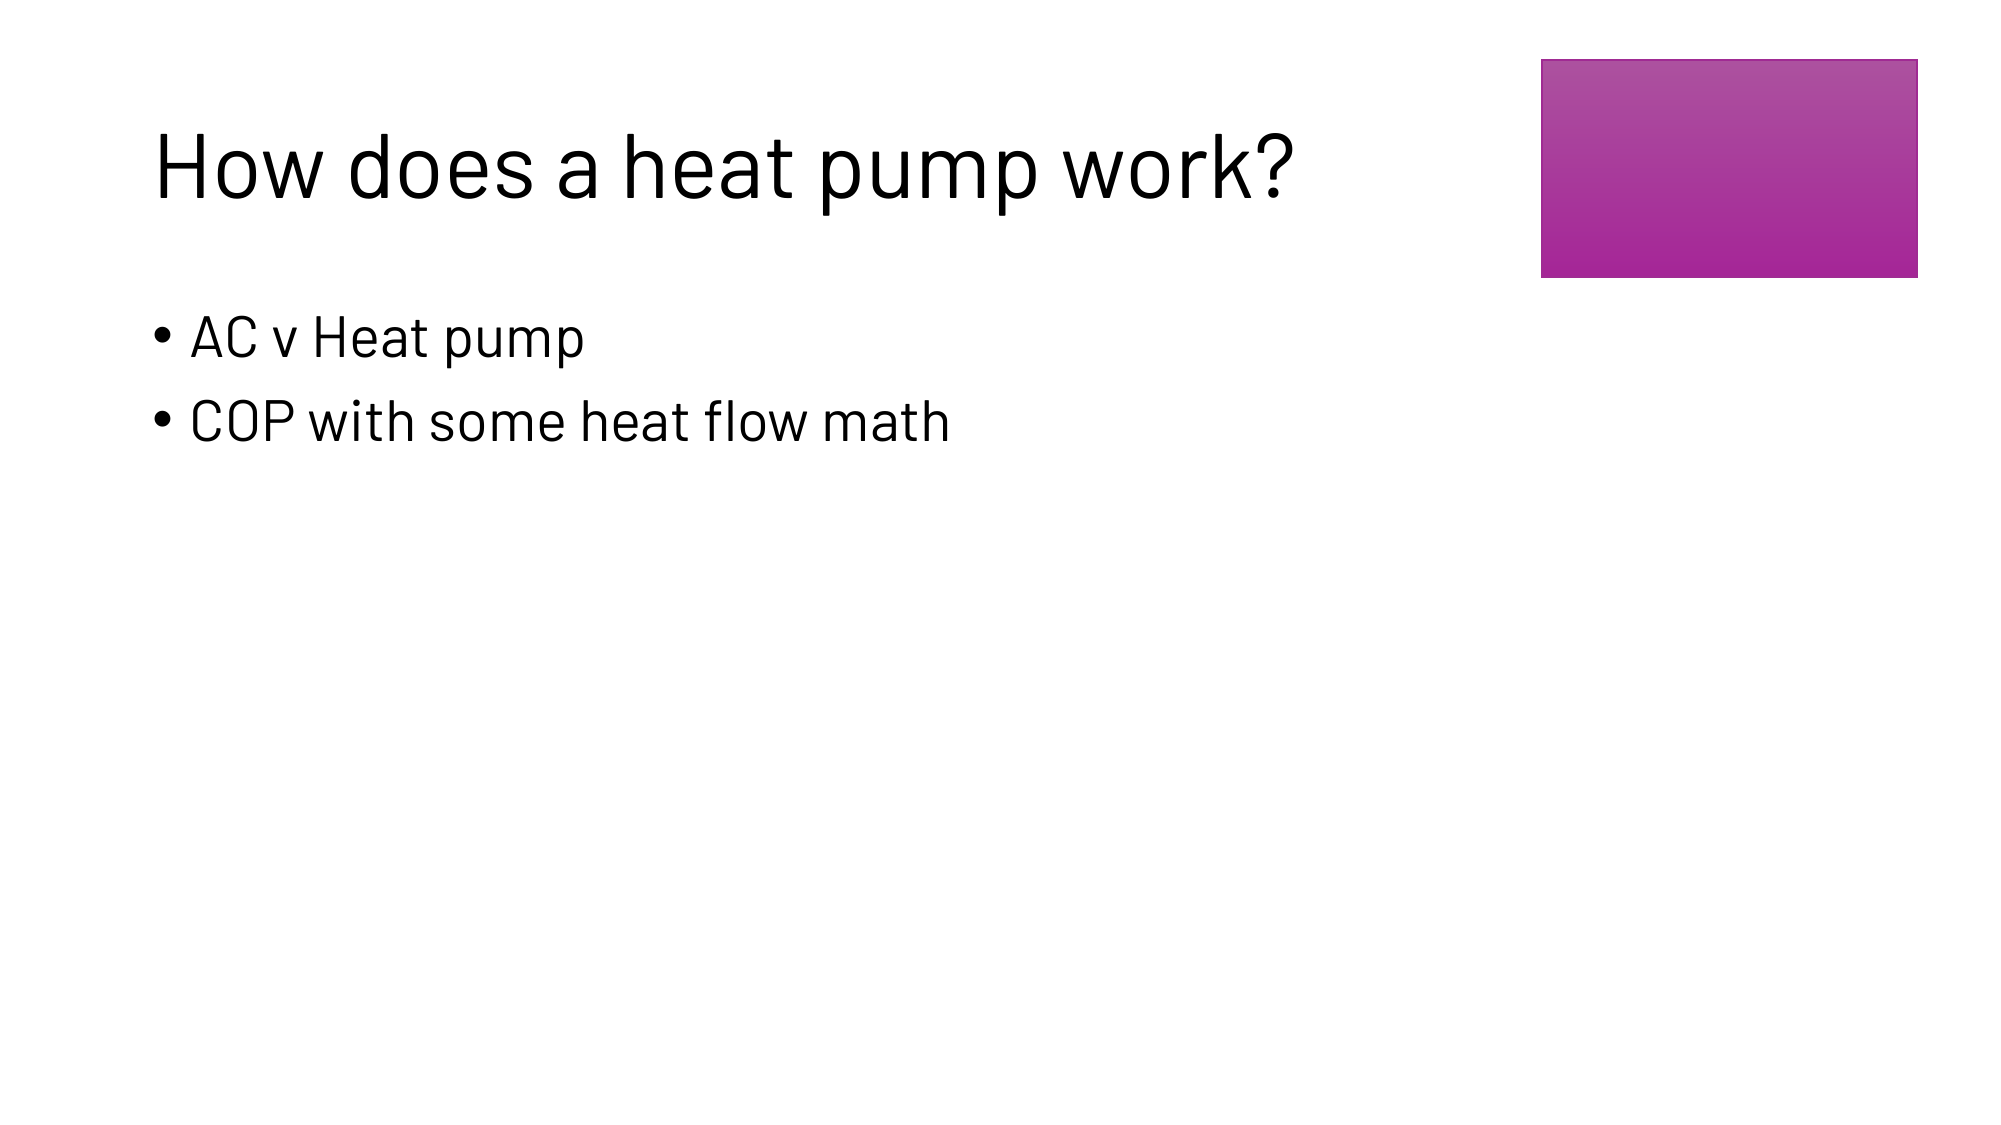

# How does a heat pump work?

AC v Heat pump
COP with some heat flow math